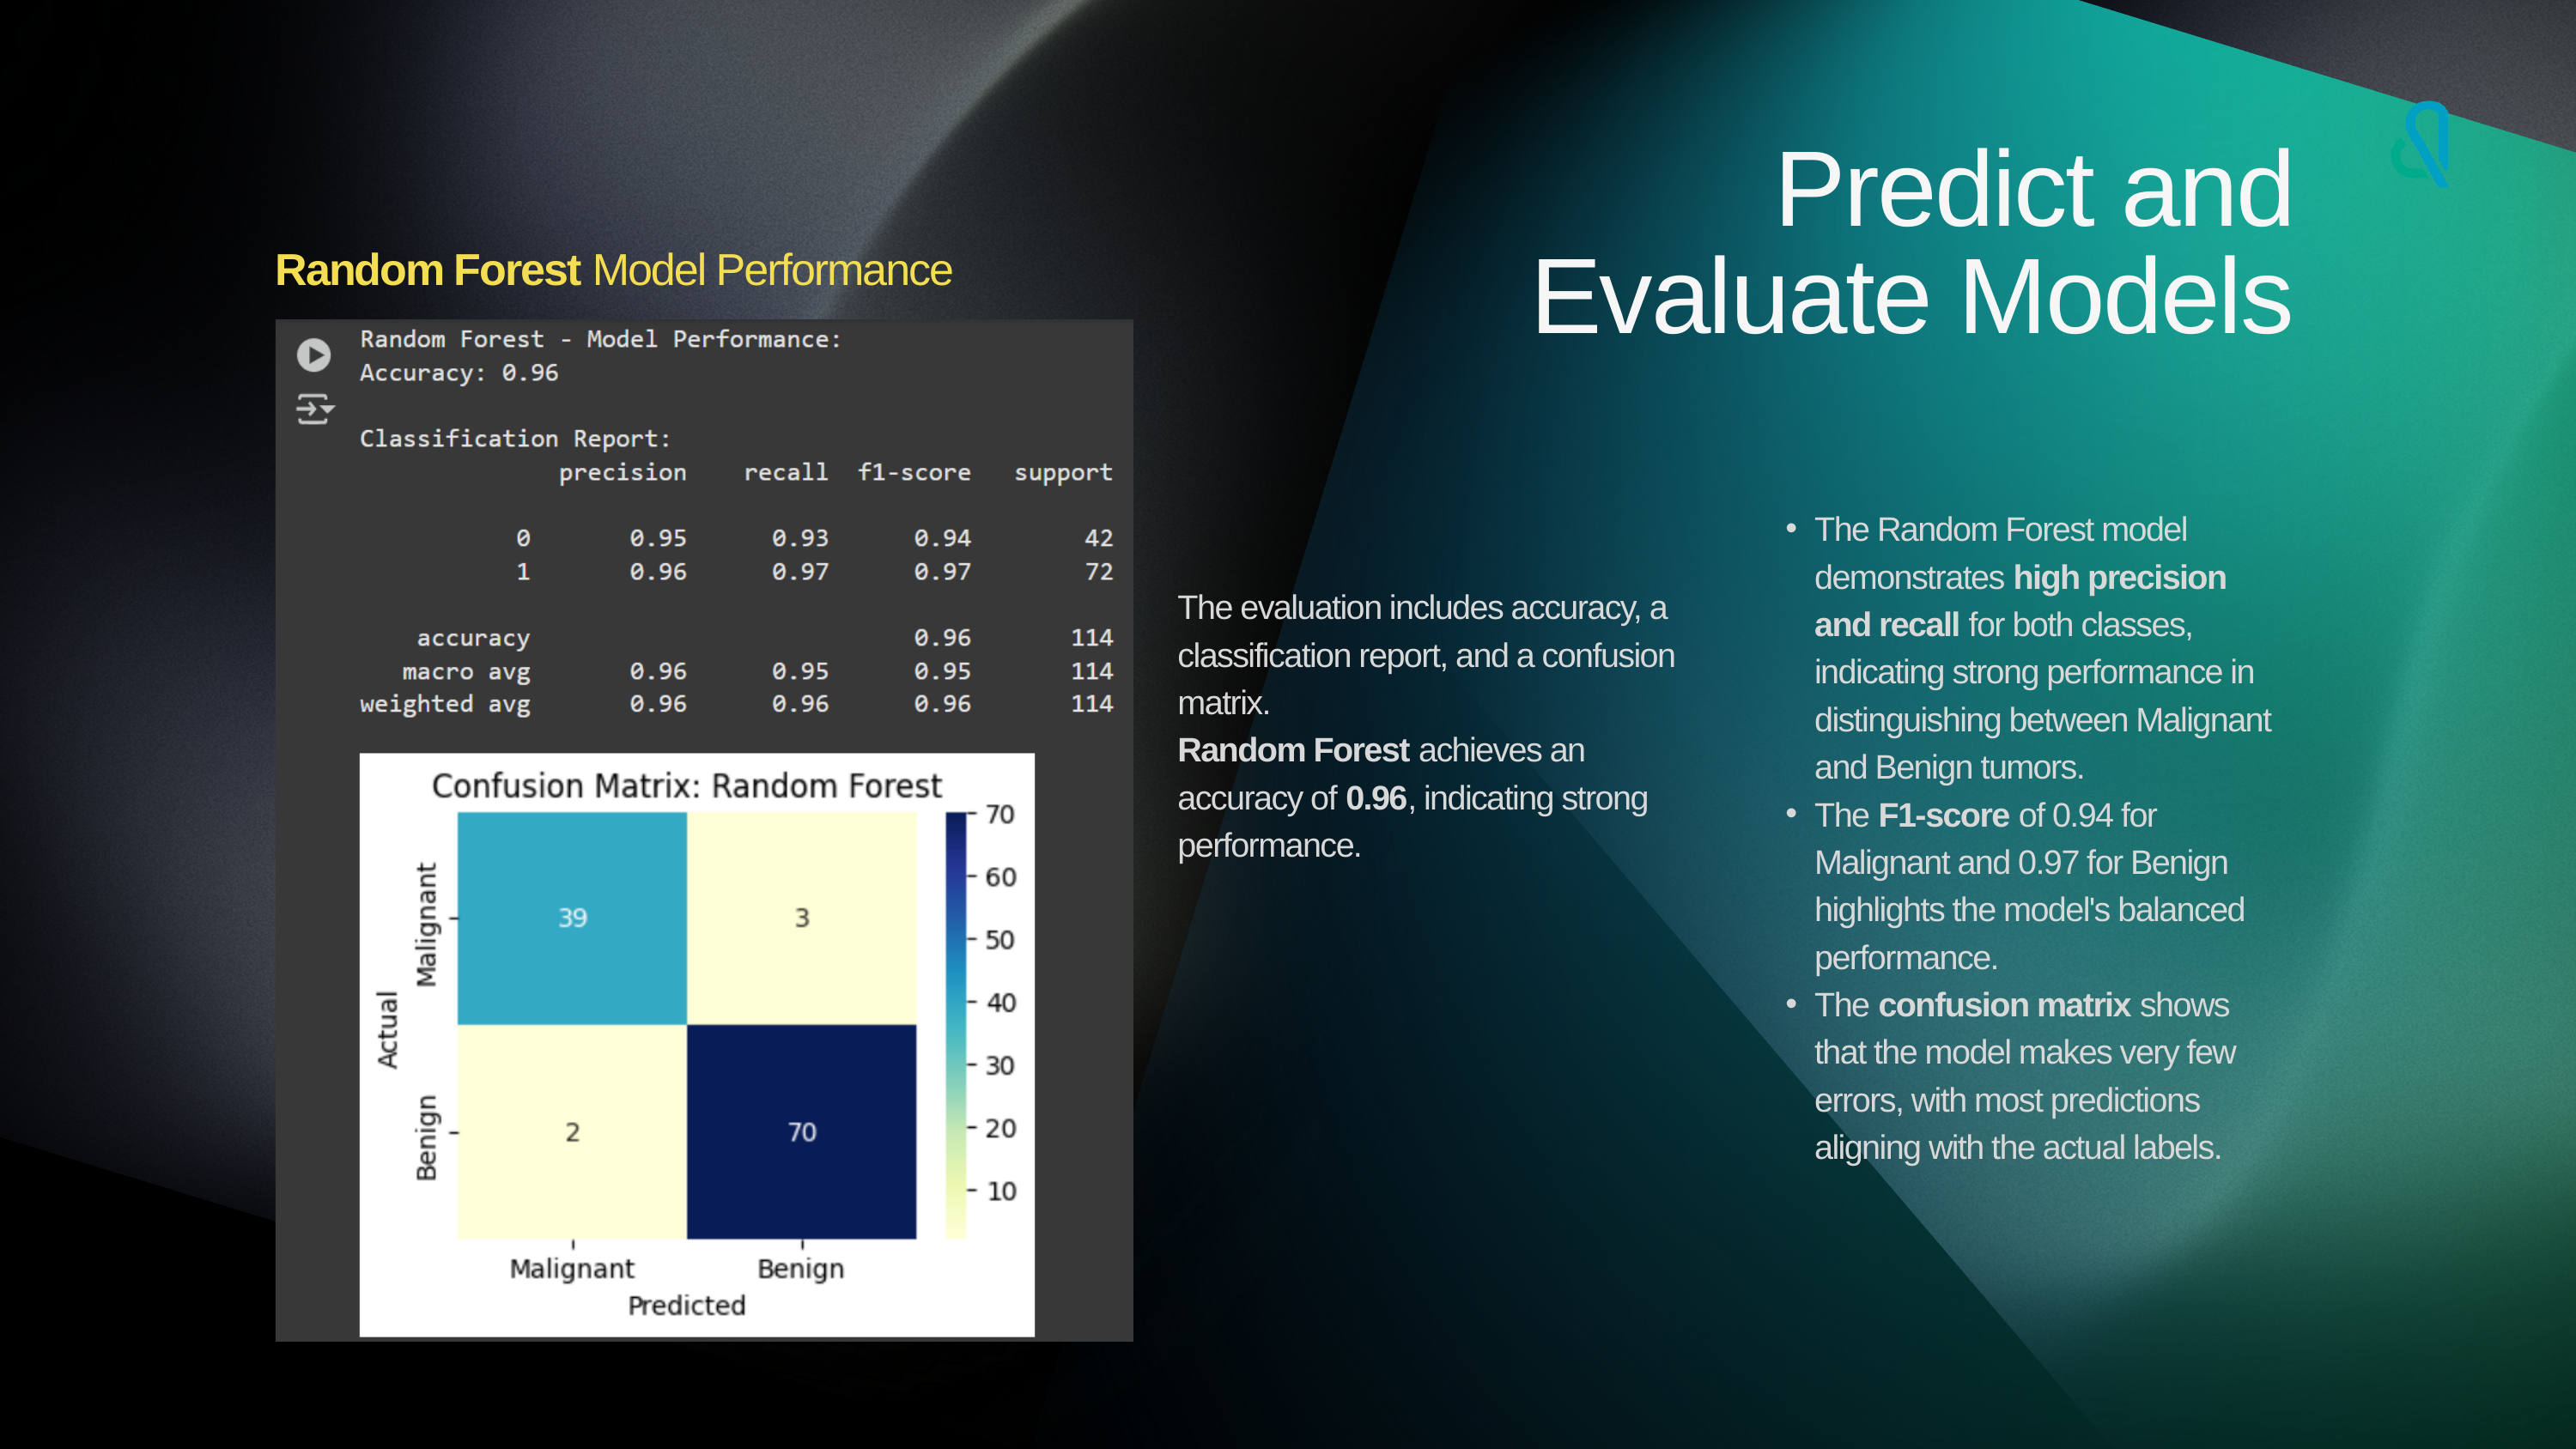

Predict and Evaluate Models
Random Forest Model Performance

The Random Forest model demonstrates high precision and recall for both classes, indicating strong performance in distinguishing between Malignant and Benign tumors.
The F1-score of 0.94 for Malignant and 0.97 for Benign highlights the model's balanced performance.
The confusion matrix shows that the model makes very few errors, with most predictions aligning with the actual labels.
The evaluation includes accuracy, a classification report, and a confusion matrix.
Random Forest achieves an accuracy of 0.96, indicating strong performance.